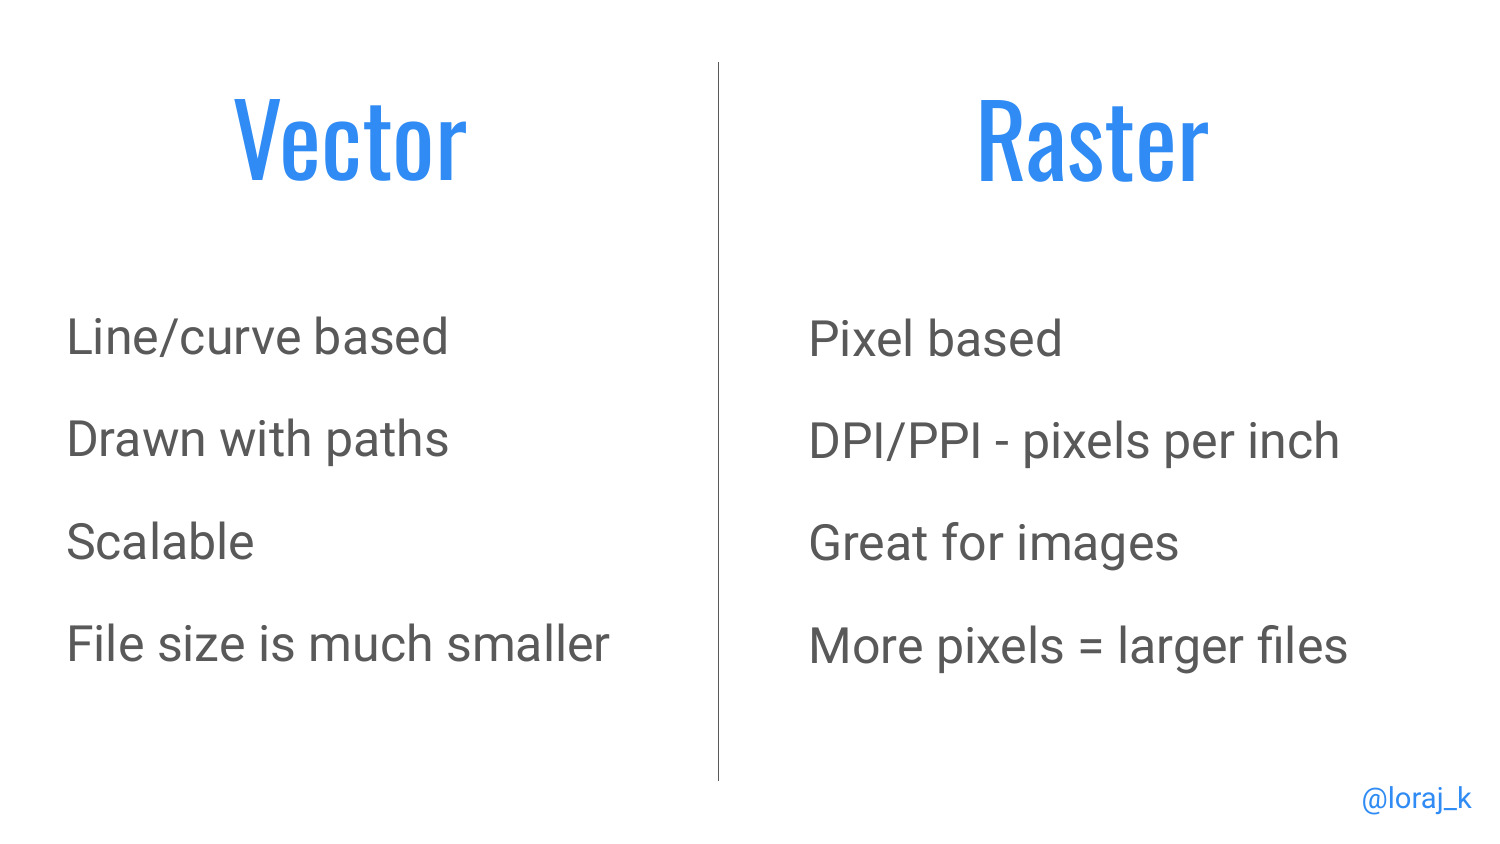

# Vector
Raster
Line/curve based
Drawn with paths
Scalable
File size is much smaller

Pixel based
DPI/PPI - pixels per inch
Great for images
More pixels = larger files
@loraj_k